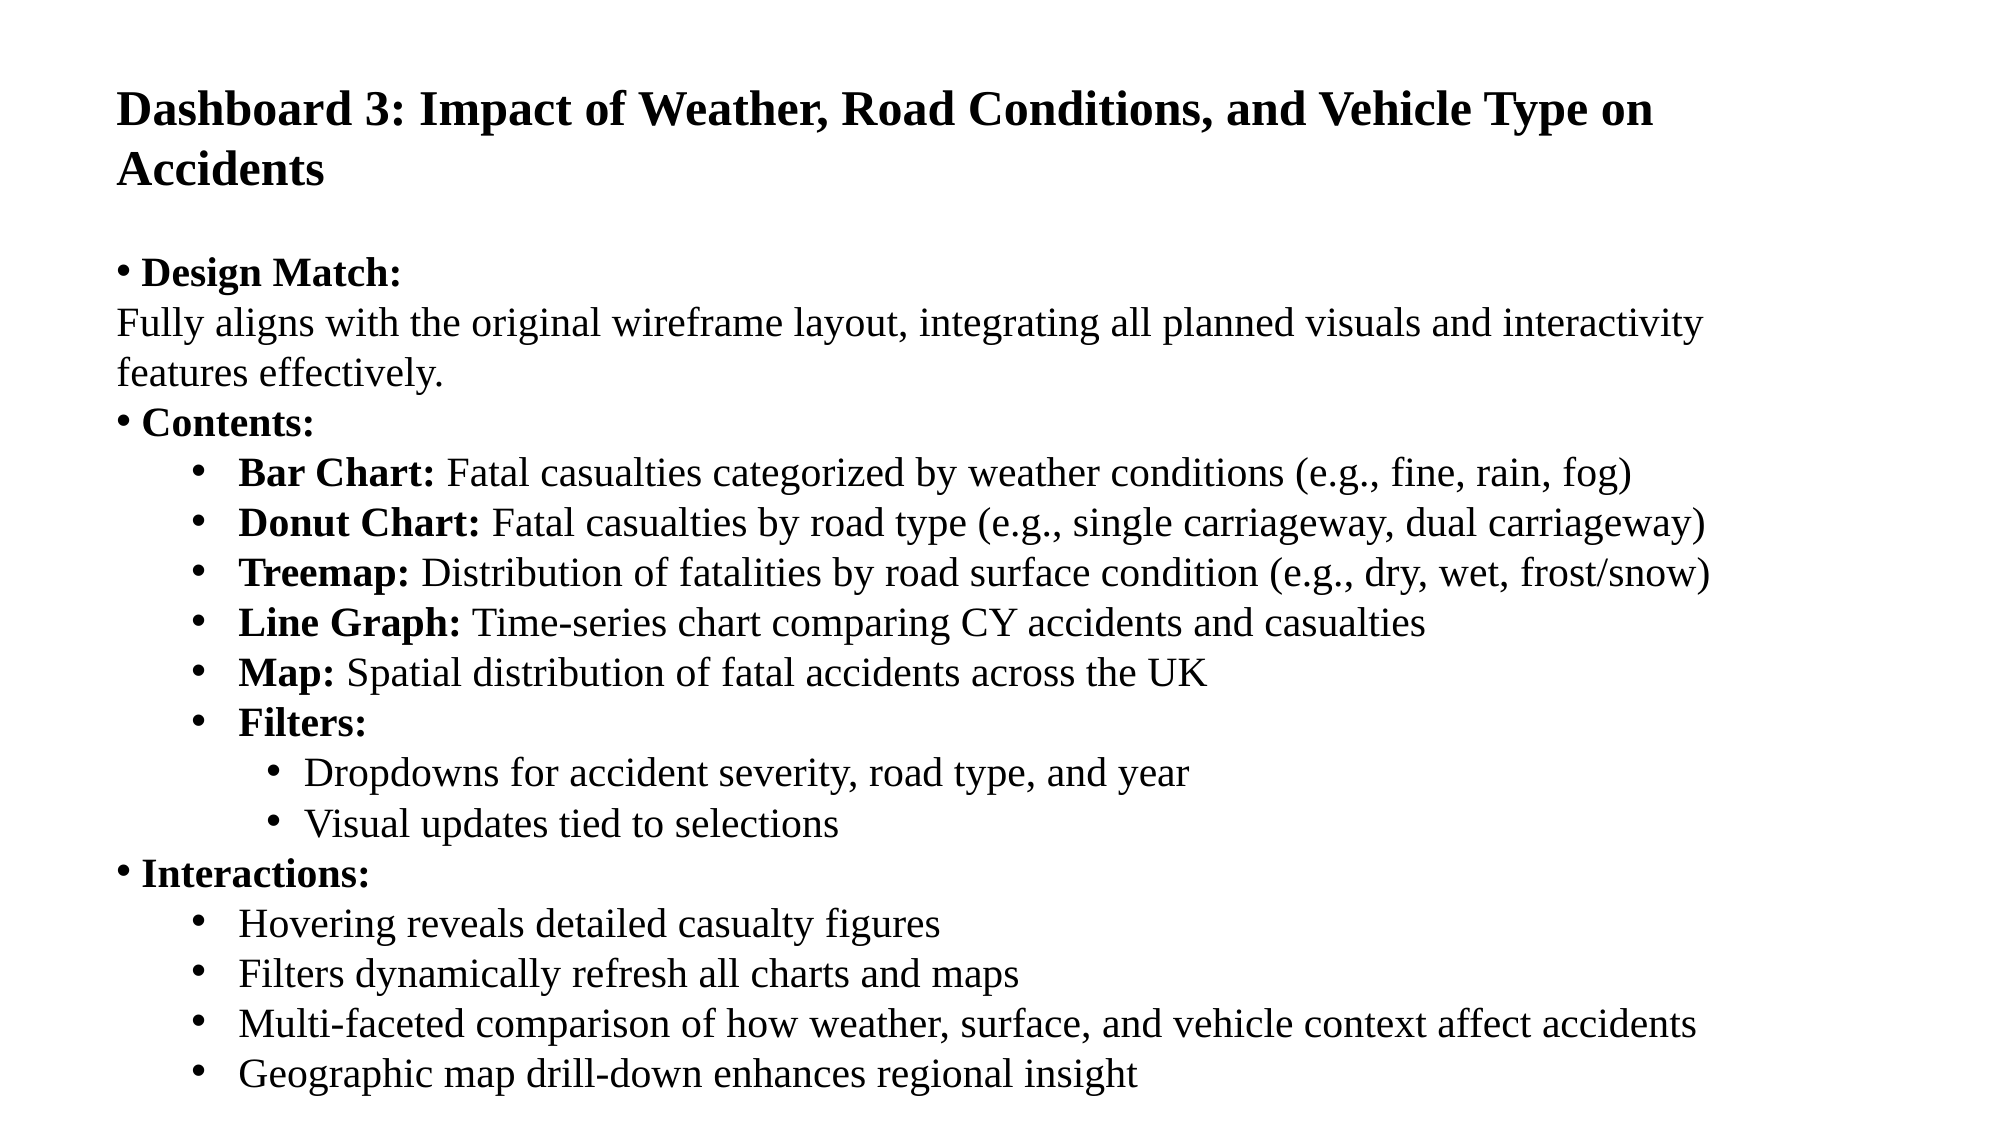

Dashboard 3: Impact of Weather, Road Conditions, and Vehicle Type on Accidents

 Design Match:
Fully aligns with the original wireframe layout, integrating all planned visuals and interactivity features effectively.
 Contents:
Bar Chart: Fatal casualties categorized by weather conditions (e.g., fine, rain, fog)
Donut Chart: Fatal casualties by road type (e.g., single carriageway, dual carriageway)
Treemap: Distribution of fatalities by road surface condition (e.g., dry, wet, frost/snow)
Line Graph: Time-series chart comparing CY accidents and casualties
Map: Spatial distribution of fatal accidents across the UK
Filters:
Dropdowns for accident severity, road type, and year
Visual updates tied to selections
 Interactions:
Hovering reveals detailed casualty figures
Filters dynamically refresh all charts and maps
Multi-faceted comparison of how weather, surface, and vehicle context affect accidents
Geographic map drill-down enhances regional insight